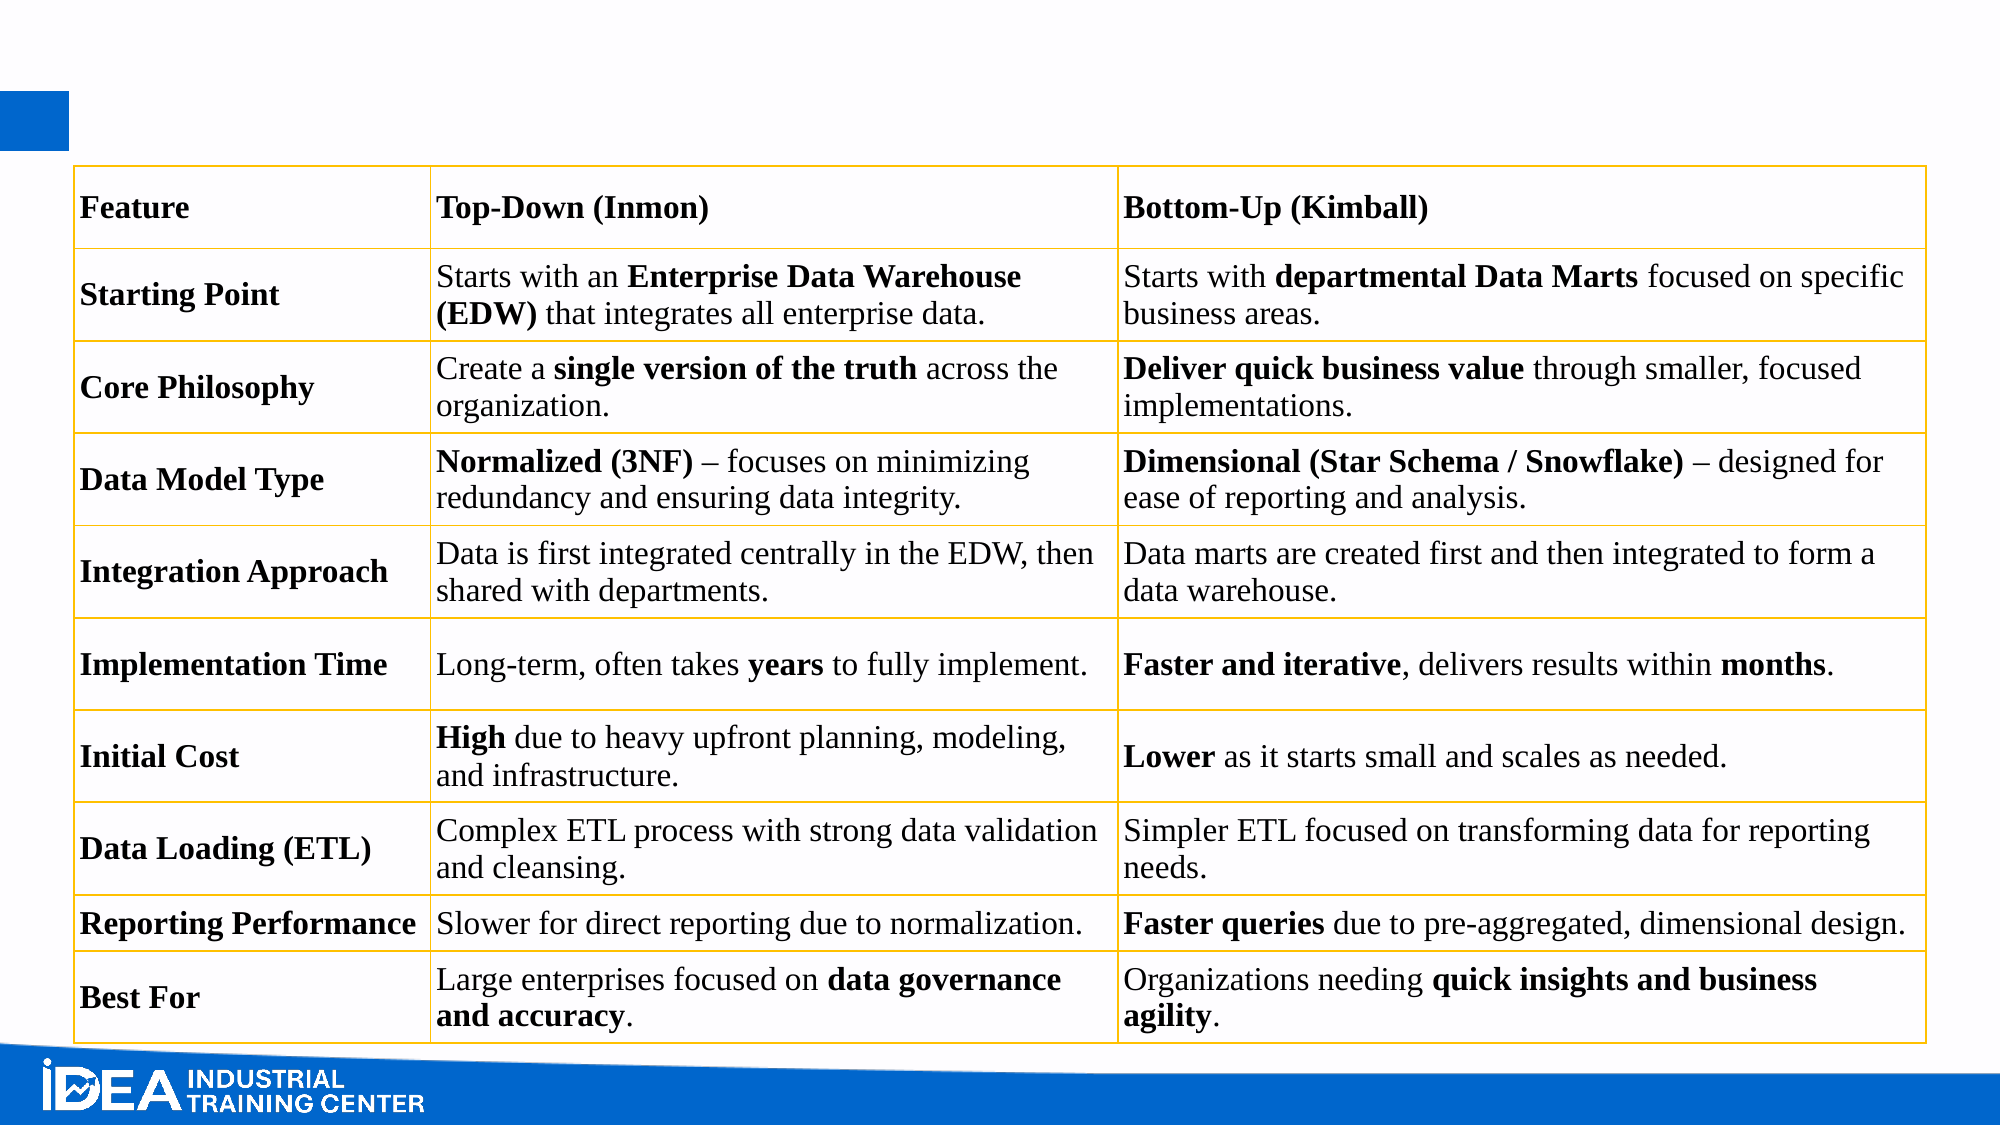

# Comparison Table
| Feature | Top-Down (Inmon) | Bottom-Up (Kimball) |
| --- | --- | --- |
| Starting Point | Starts with an Enterprise Data Warehouse (EDW) that integrates all enterprise data. | Starts with departmental Data Marts focused on specific business areas. |
| Core Philosophy | Create a single version of the truth across the organization. | Deliver quick business value through smaller, focused implementations. |
| Data Model Type | Normalized (3NF) – focuses on minimizing redundancy and ensuring data integrity. | Dimensional (Star Schema / Snowflake) – designed for ease of reporting and analysis. |
| Integration Approach | Data is first integrated centrally in the EDW, then shared with departments. | Data marts are created first and then integrated to form a data warehouse. |
| Implementation Time | Long-term, often takes years to fully implement. | Faster and iterative, delivers results within months. |
| Initial Cost | High due to heavy upfront planning, modeling, and infrastructure. | Lower as it starts small and scales as needed. |
| Data Loading (ETL) | Complex ETL process with strong data validation and cleansing. | Simpler ETL focused on transforming data for reporting needs. |
| Reporting Performance | Slower for direct reporting due to normalization. | Faster queries due to pre-aggregated, dimensional design. |
| Best For | Large enterprises focused on data governance and accuracy. | Organizations needing quick insights and business agility. |